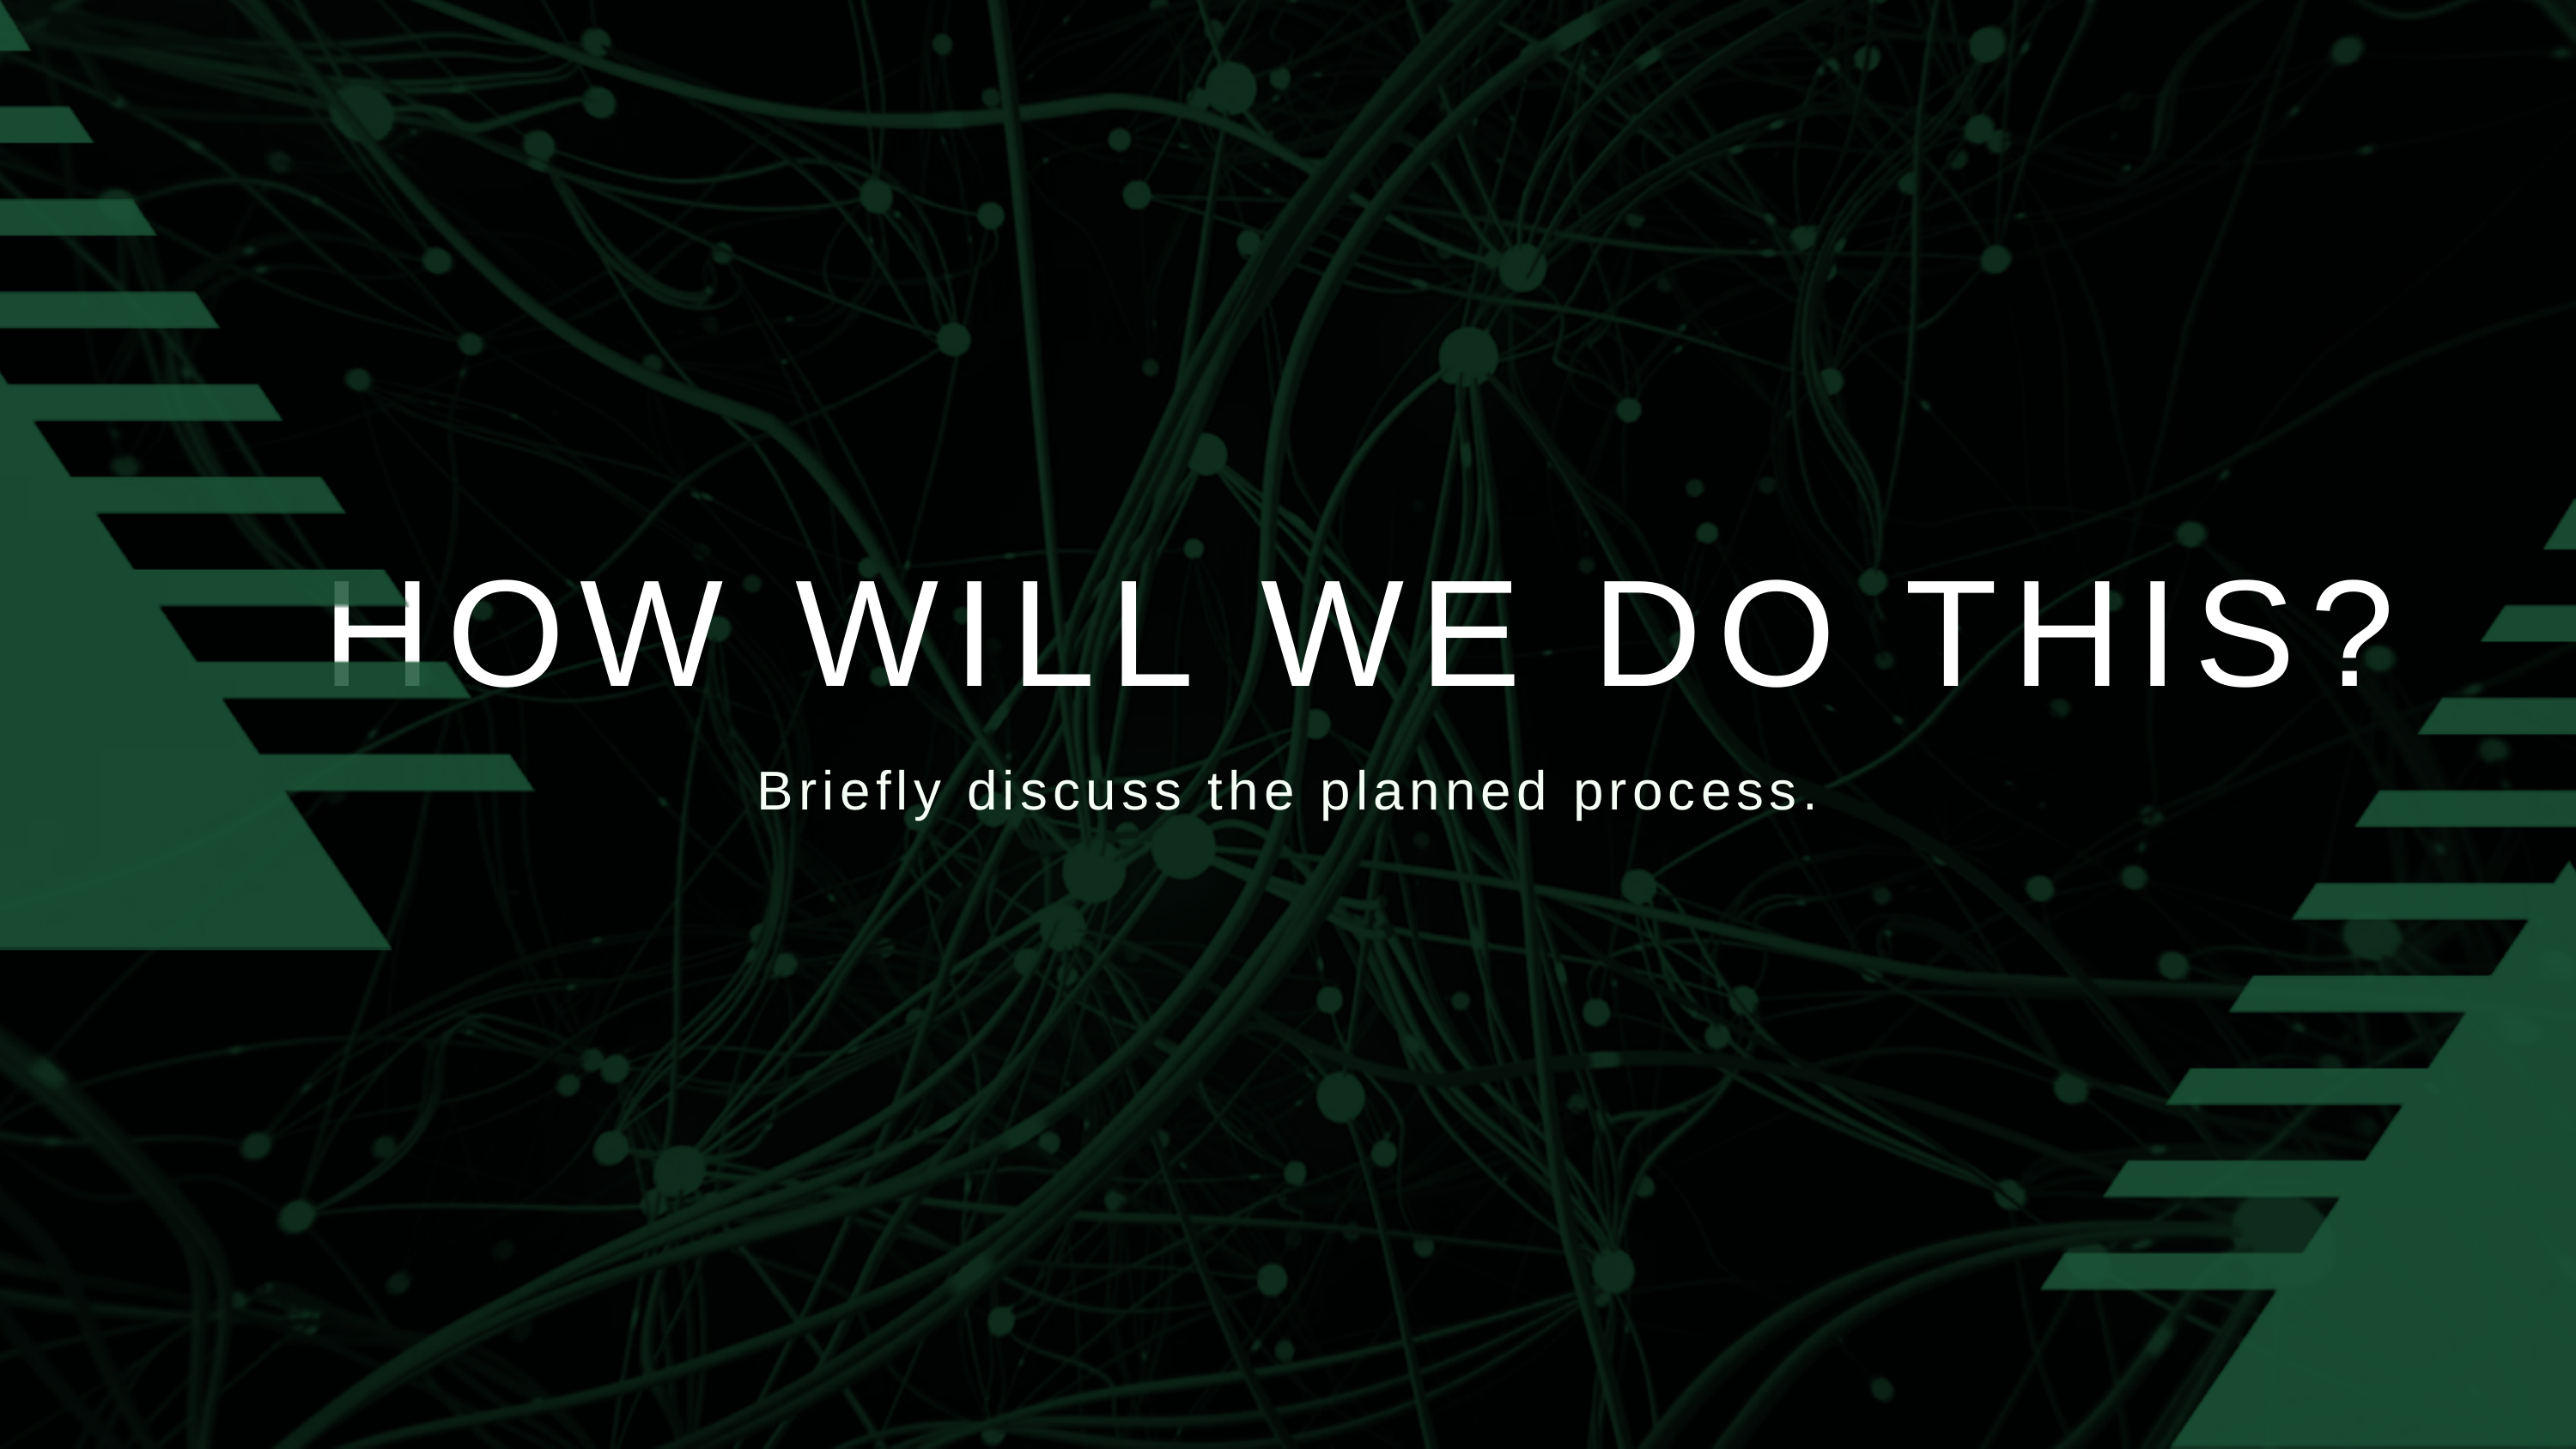

HOW WILL WE DO THIS?
Briefly discuss the planned process.